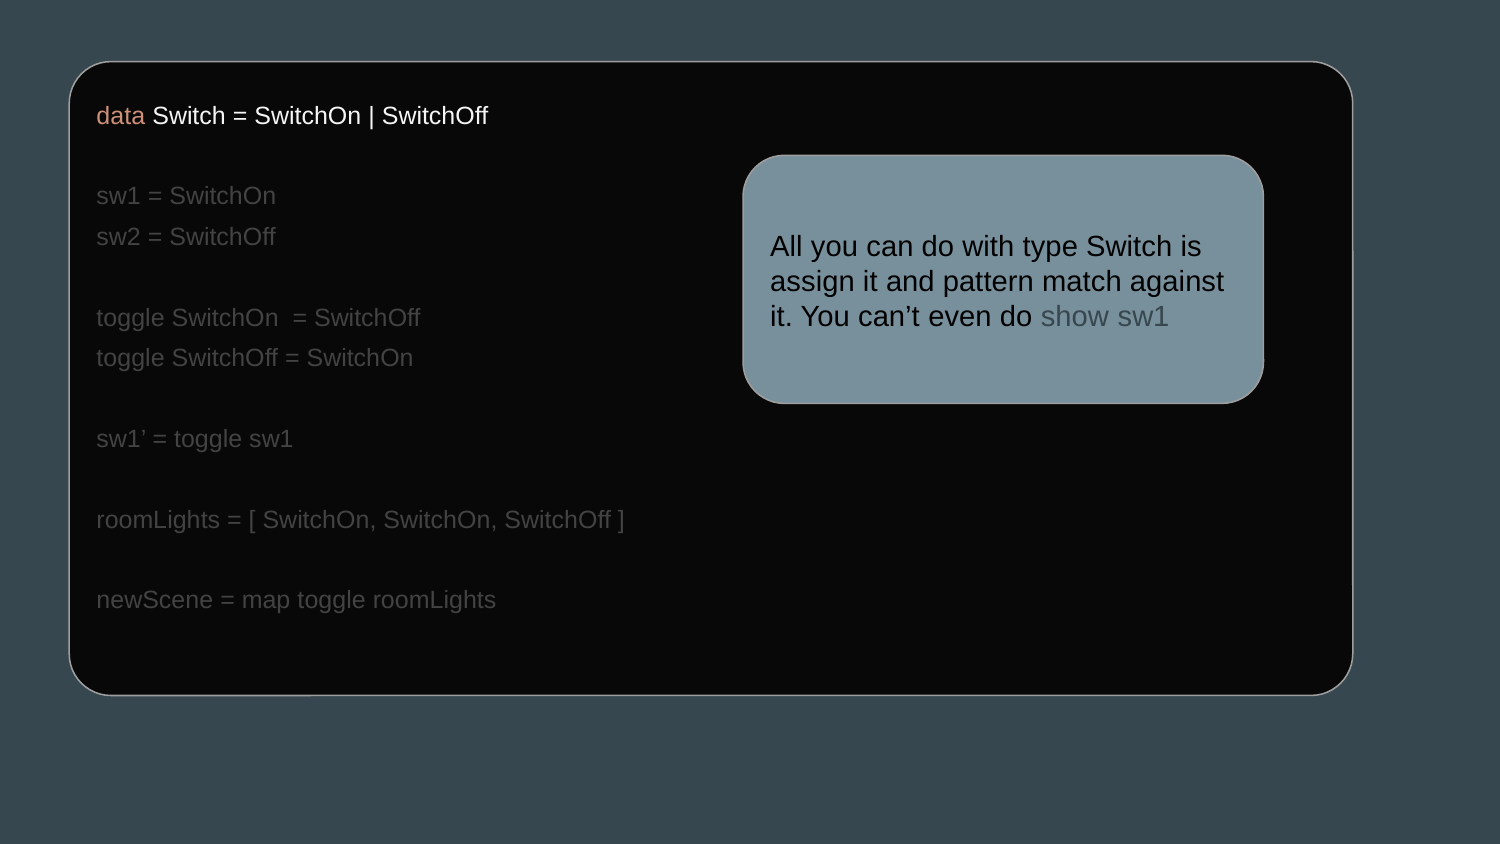

data Switch = SwitchOn | SwitchOff

sw1 = SwitchOn
sw2 = SwitchOff

toggle SwitchOn  = SwitchOff
toggle SwitchOff = SwitchOn

sw1’ = toggle sw1

roomLights = [ SwitchOn, SwitchOn, SwitchOff ]

newScene = map toggle roomLights
All you can do with type Switch is assign it and pattern match against it. You can’t even do show sw1